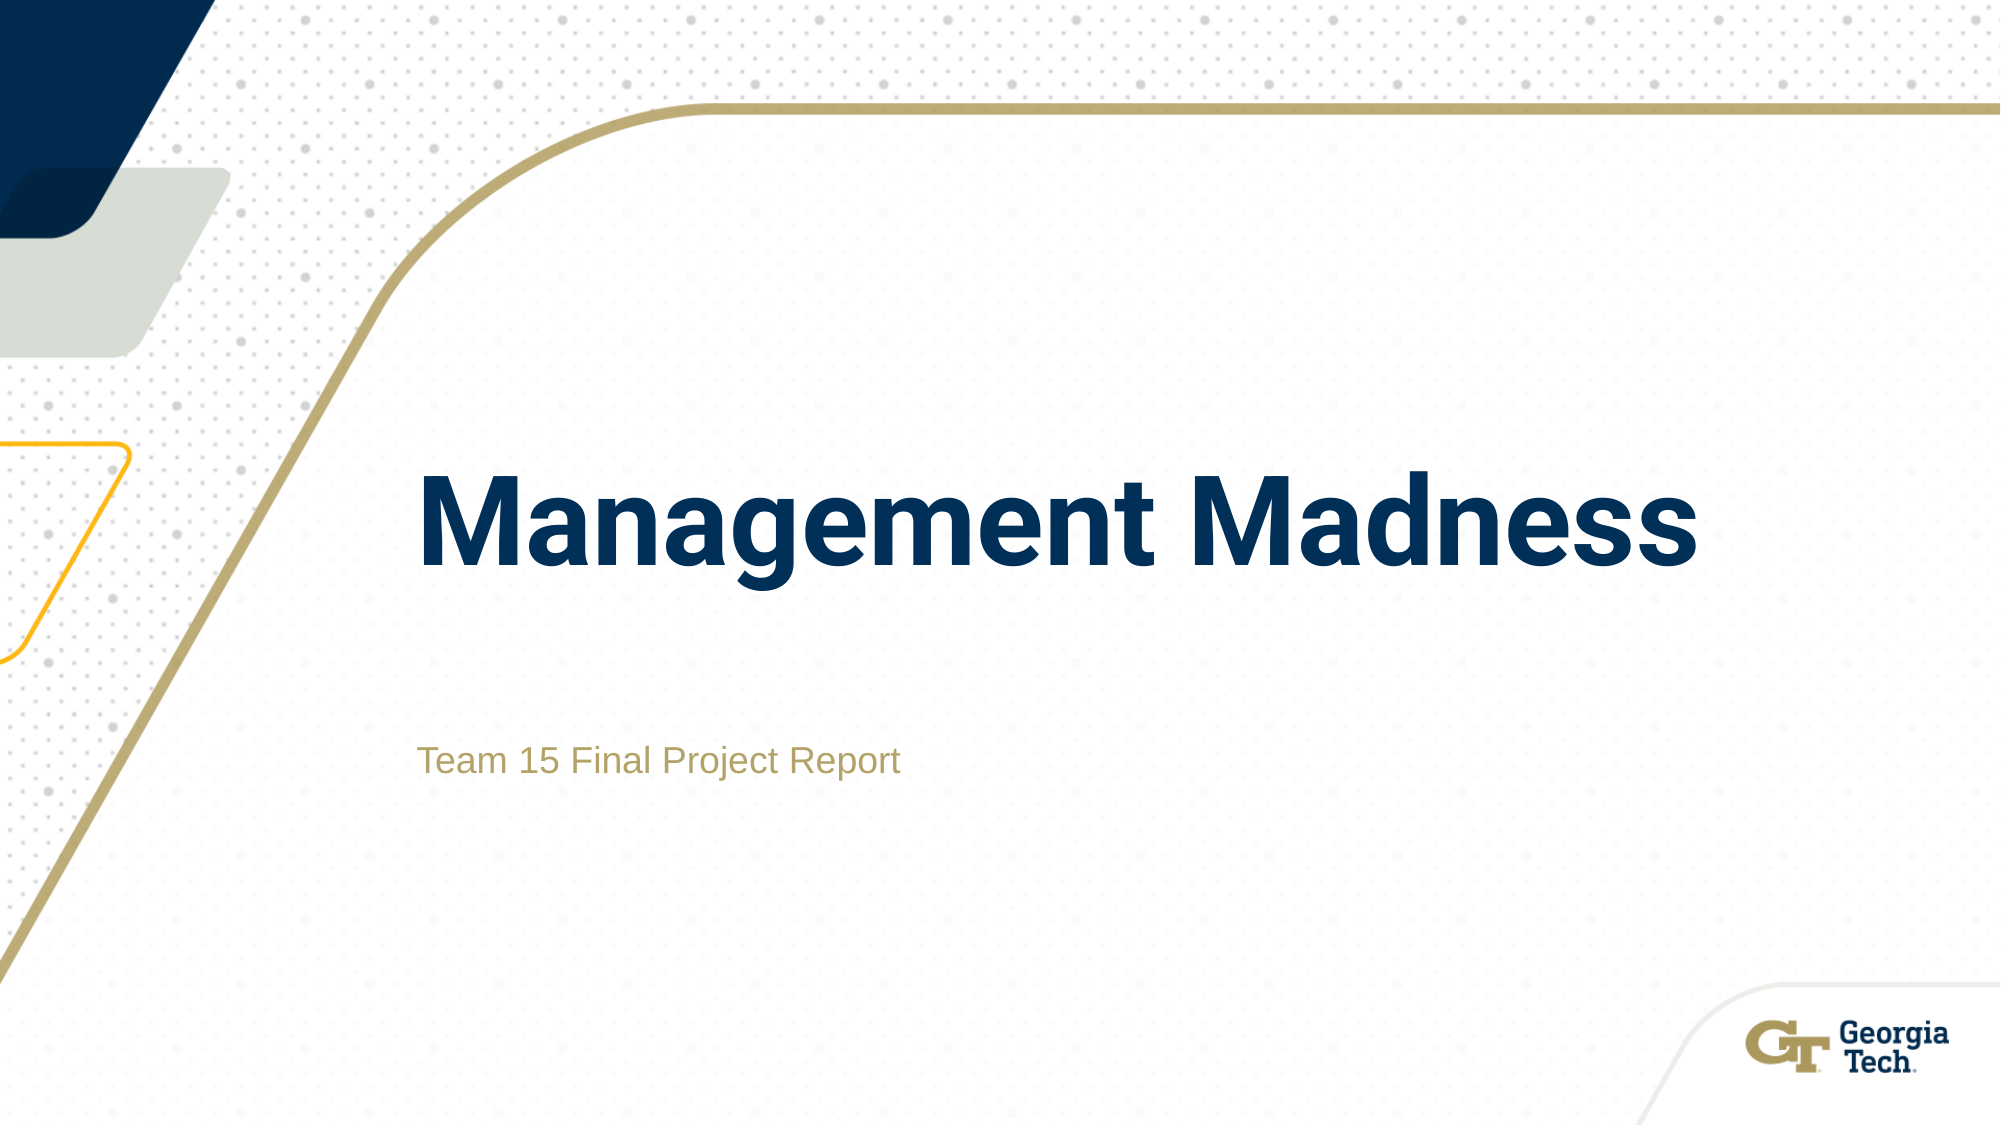

# Management Madness
Team 15 Final Project Report